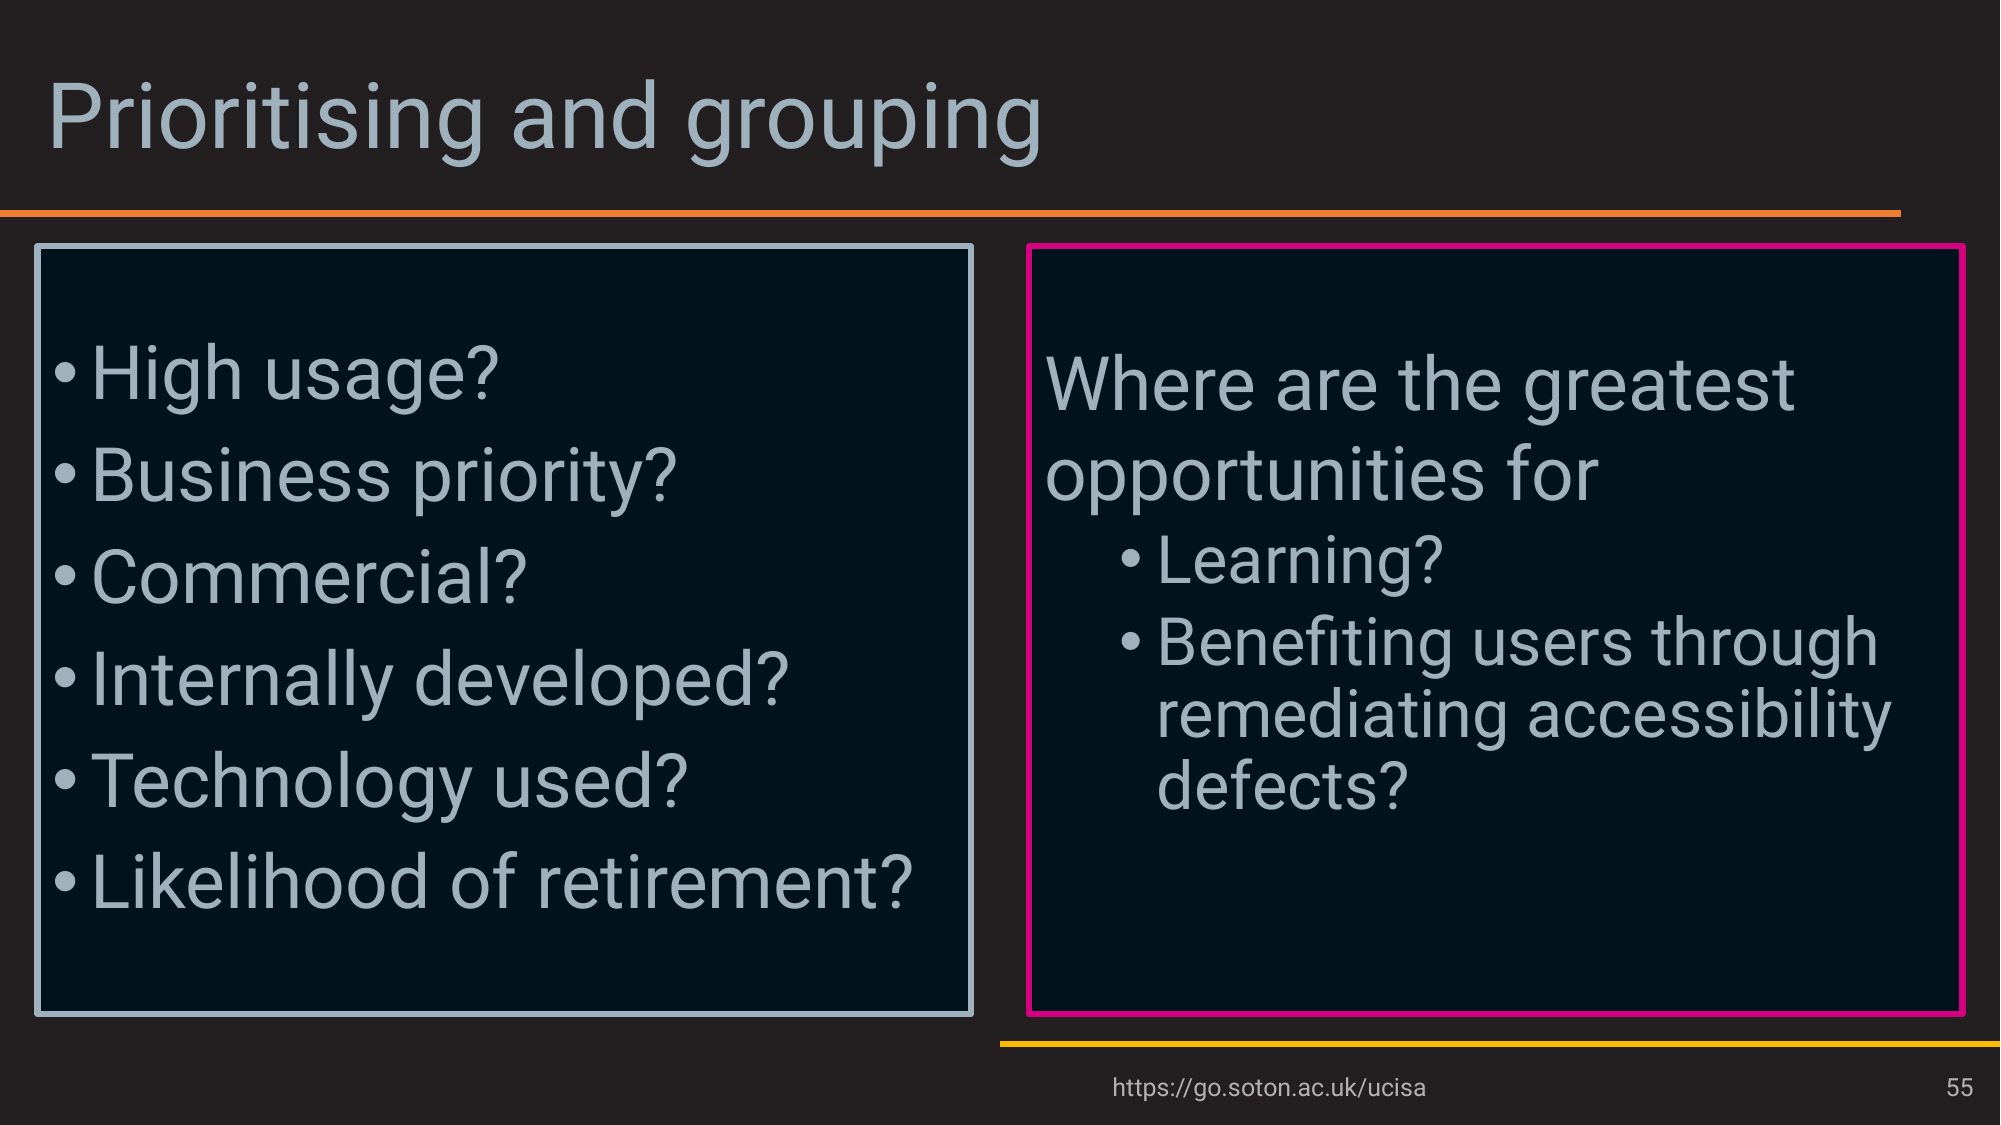

# Prioritising and grouping
High usage?
Business priority?
Commercial?
Internally developed?
Technology used?
Likelihood of retirement?
Where are the greatest opportunities for
Learning?
Benefiting users through remediating accessibility defects?

55
https://go.soton.ac.uk/ucisa